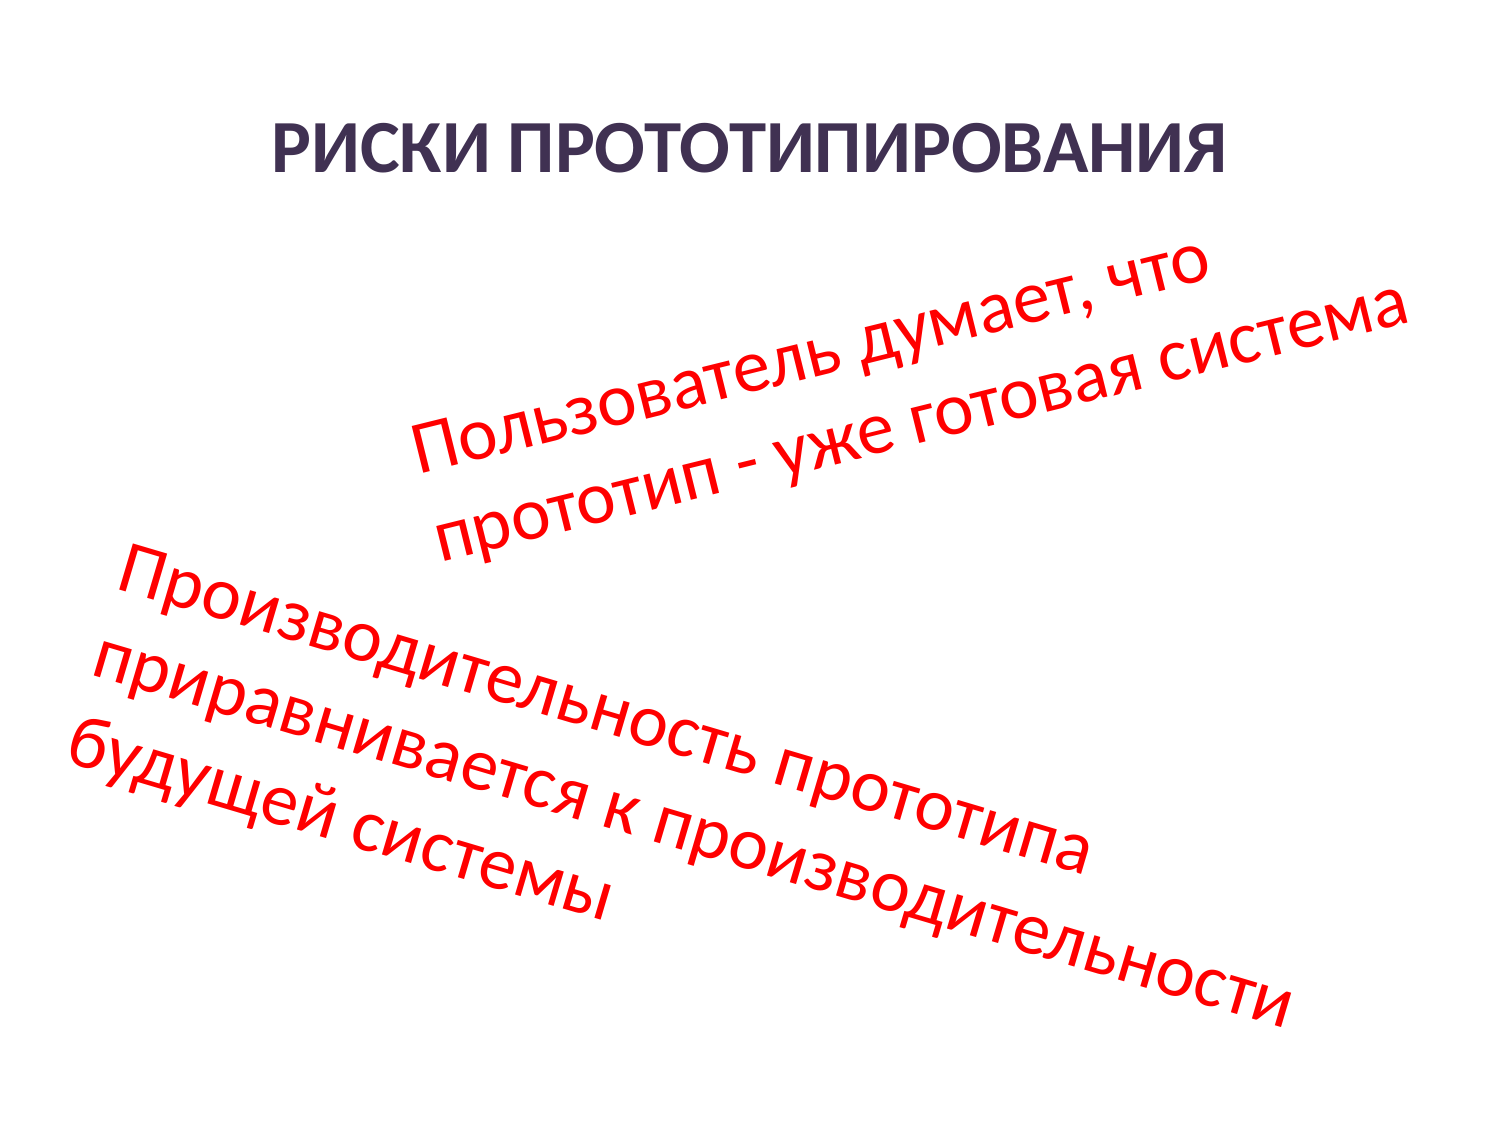

РИСКИ ПРОТОТИПИРОВАНИЯ
Пользователь думает, что прототип - уже готовая система
Производительность прототипа приравнивается к производительности будущей системы